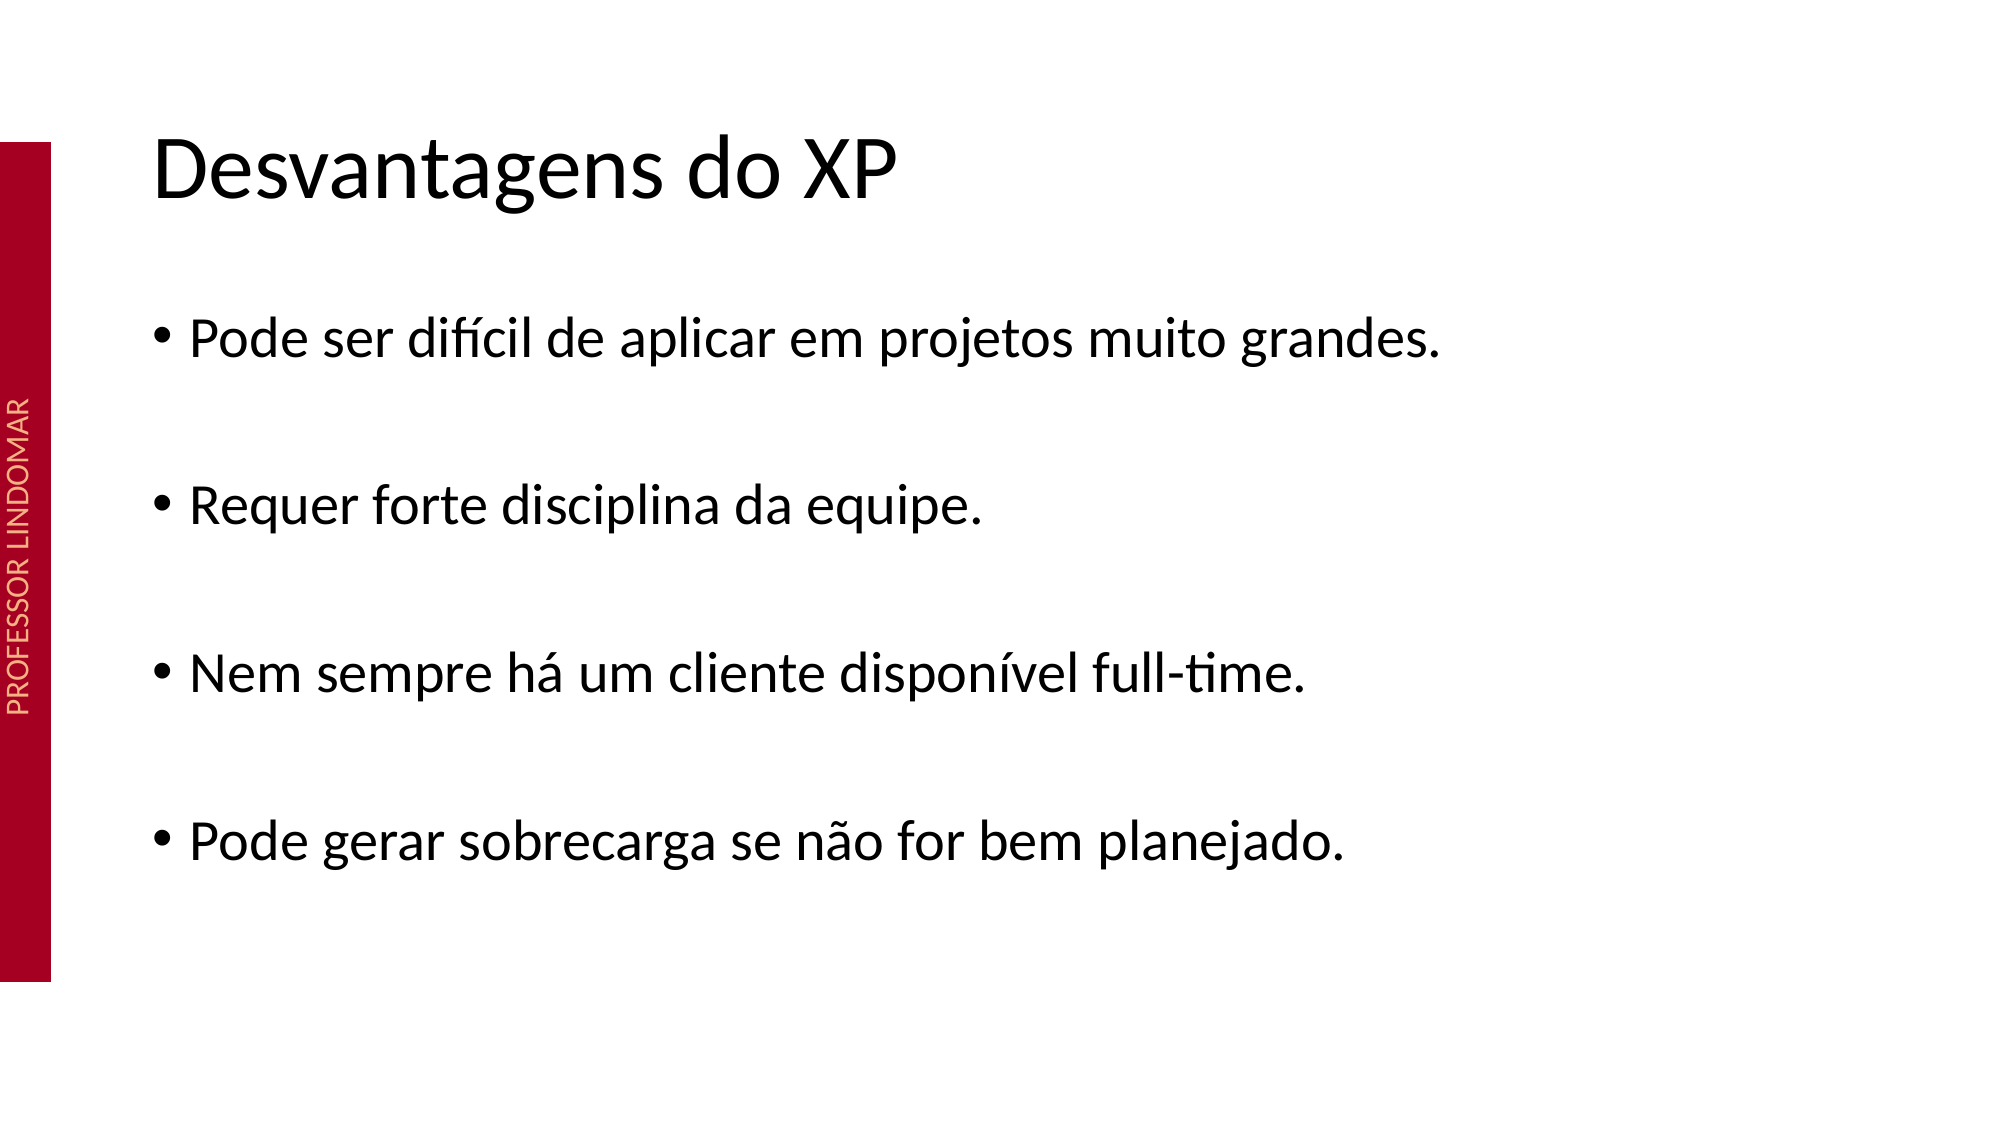

# Desvantagens do XP
Pode ser difícil de aplicar em projetos muito grandes.

Requer forte disciplina da equipe.

Nem sempre há um cliente disponível full-time.

Pode gerar sobrecarga se não for bem planejado.